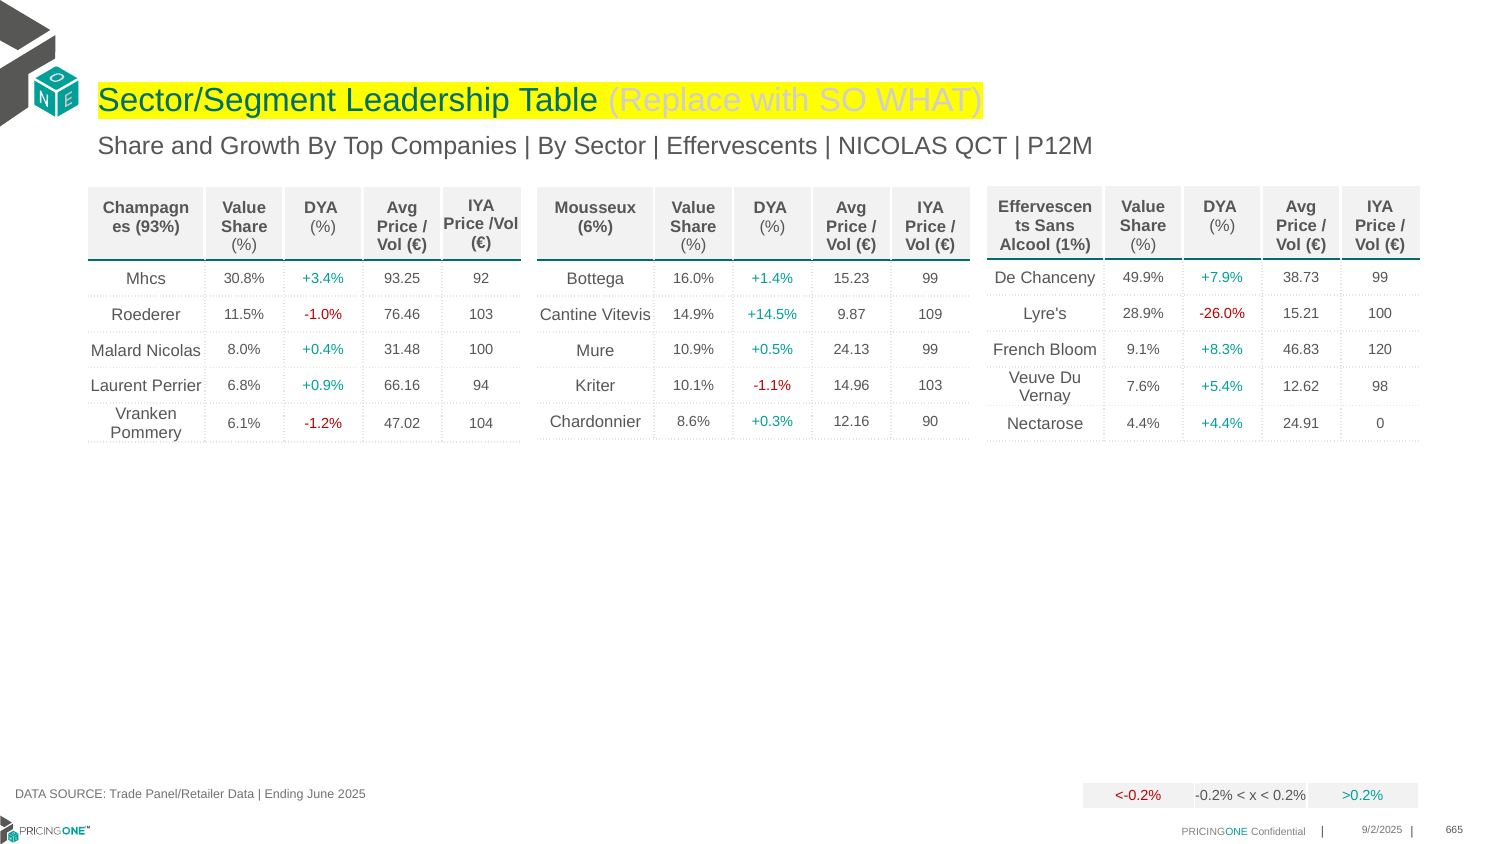

# Sector/Segment Leadership Table (Replace with SO WHAT)
Share and Growth By Top Companies | By Sector | Effervescents | NICOLAS QCT | P12M
| Effervescents Sans Alcool (1%) | Value Share (%) | DYA (%) | Avg Price /Vol (€) | IYA Price /Vol (€) |
| --- | --- | --- | --- | --- |
| De Chanceny | 49.9% | +7.9% | 38.73 | 99 |
| Lyre's | 28.9% | -26.0% | 15.21 | 100 |
| French Bloom | 9.1% | +8.3% | 46.83 | 120 |
| Veuve Du Vernay | 7.6% | +5.4% | 12.62 | 98 |
| Nectarose | 4.4% | +4.4% | 24.91 | 0 |
| Champagnes (93%) | Value Share (%) | DYA (%) | Avg Price /Vol (€) | IYA Price /Vol (€) |
| --- | --- | --- | --- | --- |
| Mhcs | 30.8% | +3.4% | 93.25 | 92 |
| Roederer | 11.5% | -1.0% | 76.46 | 103 |
| Malard Nicolas | 8.0% | +0.4% | 31.48 | 100 |
| Laurent Perrier | 6.8% | +0.9% | 66.16 | 94 |
| Vranken Pommery | 6.1% | -1.2% | 47.02 | 104 |
| Mousseux (6%) | Value Share (%) | DYA (%) | Avg Price /Vol (€) | IYA Price /Vol (€) |
| --- | --- | --- | --- | --- |
| Bottega | 16.0% | +1.4% | 15.23 | 99 |
| Cantine Vitevis | 14.9% | +14.5% | 9.87 | 109 |
| Mure | 10.9% | +0.5% | 24.13 | 99 |
| Kriter | 10.1% | -1.1% | 14.96 | 103 |
| Chardonnier | 8.6% | +0.3% | 12.16 | 90 |
DATA SOURCE: Trade Panel/Retailer Data | Ending June 2025
| <-0.2% | -0.2% < x < 0.2% | >0.2% |
| --- | --- | --- |

9/2/2025
665